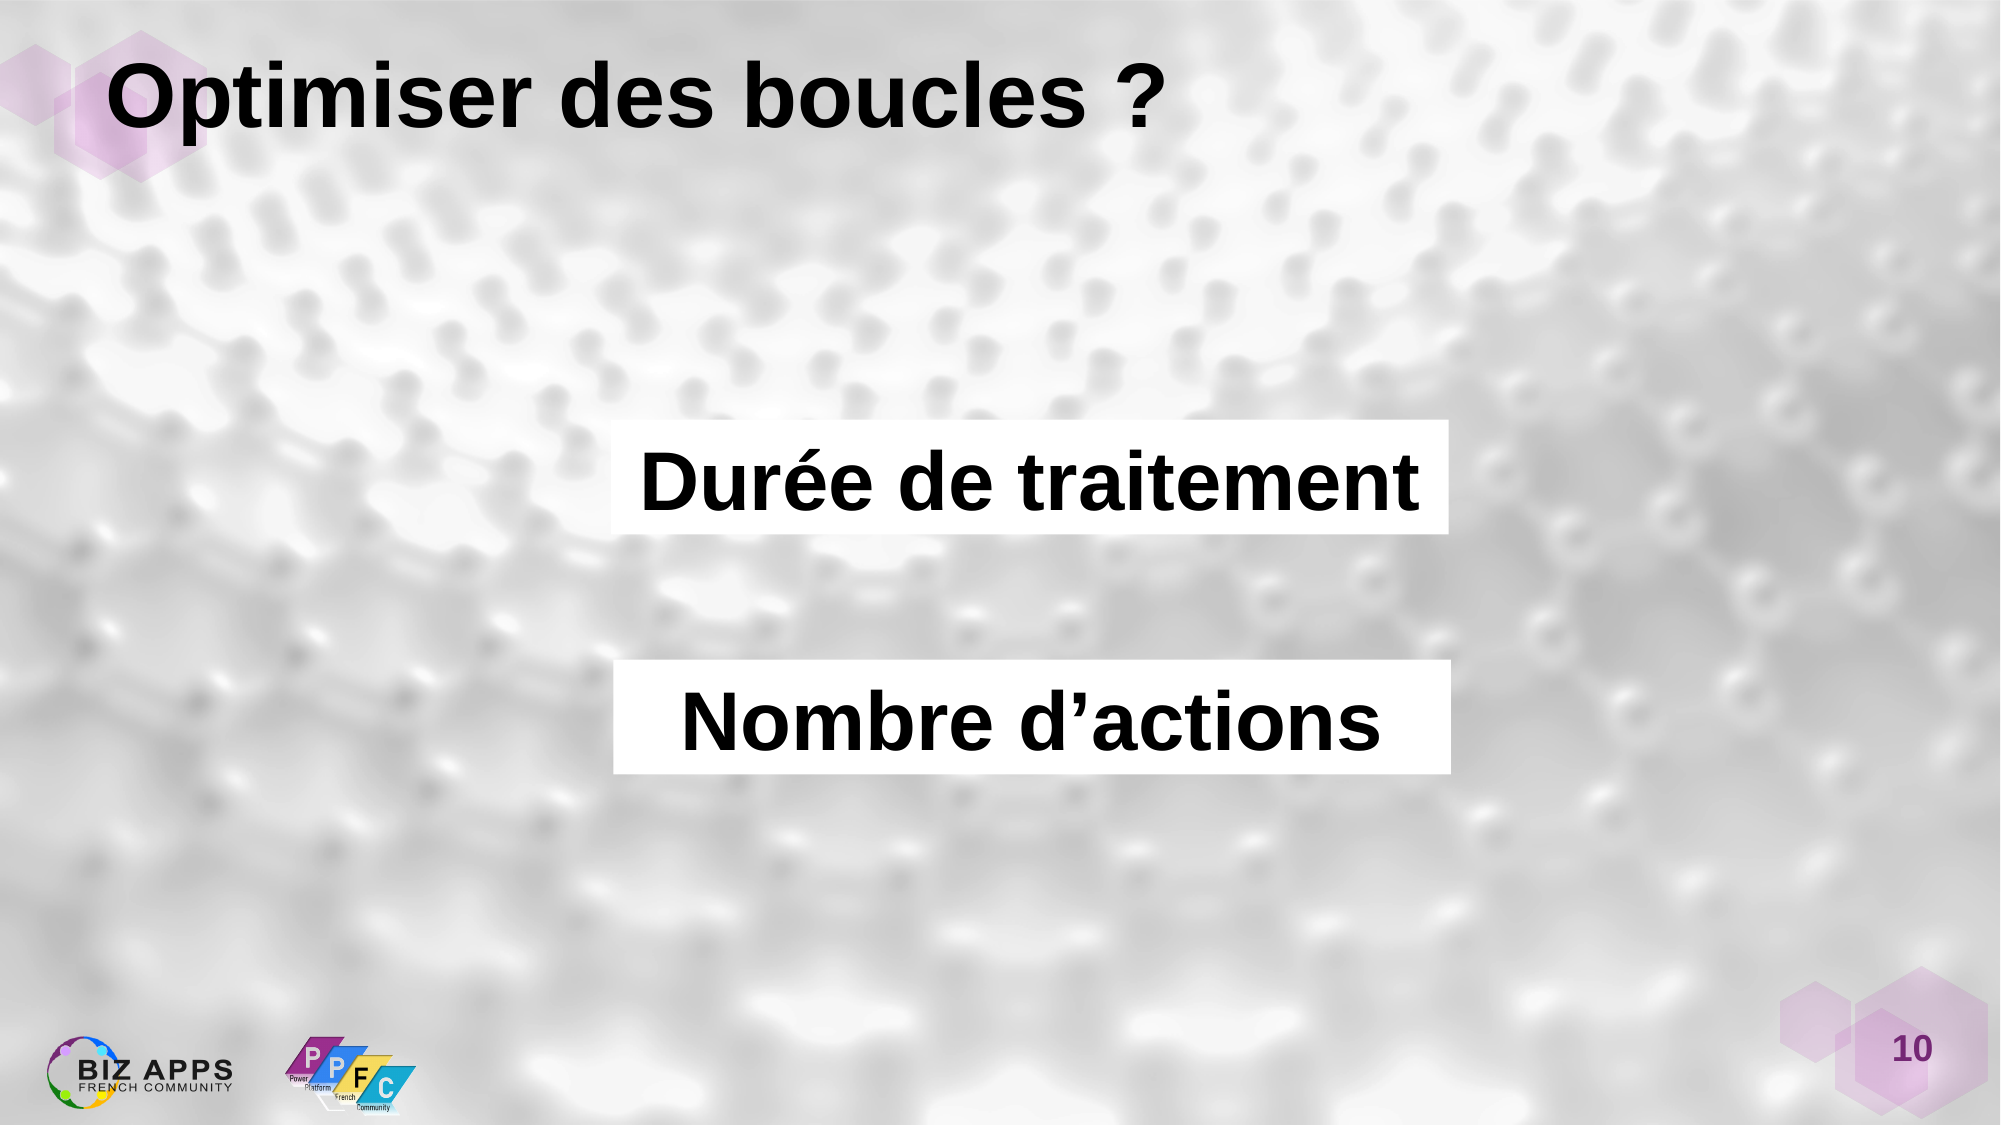

# Optimiser des boucles ?
Durée de traitement
Nombre d’actions
10